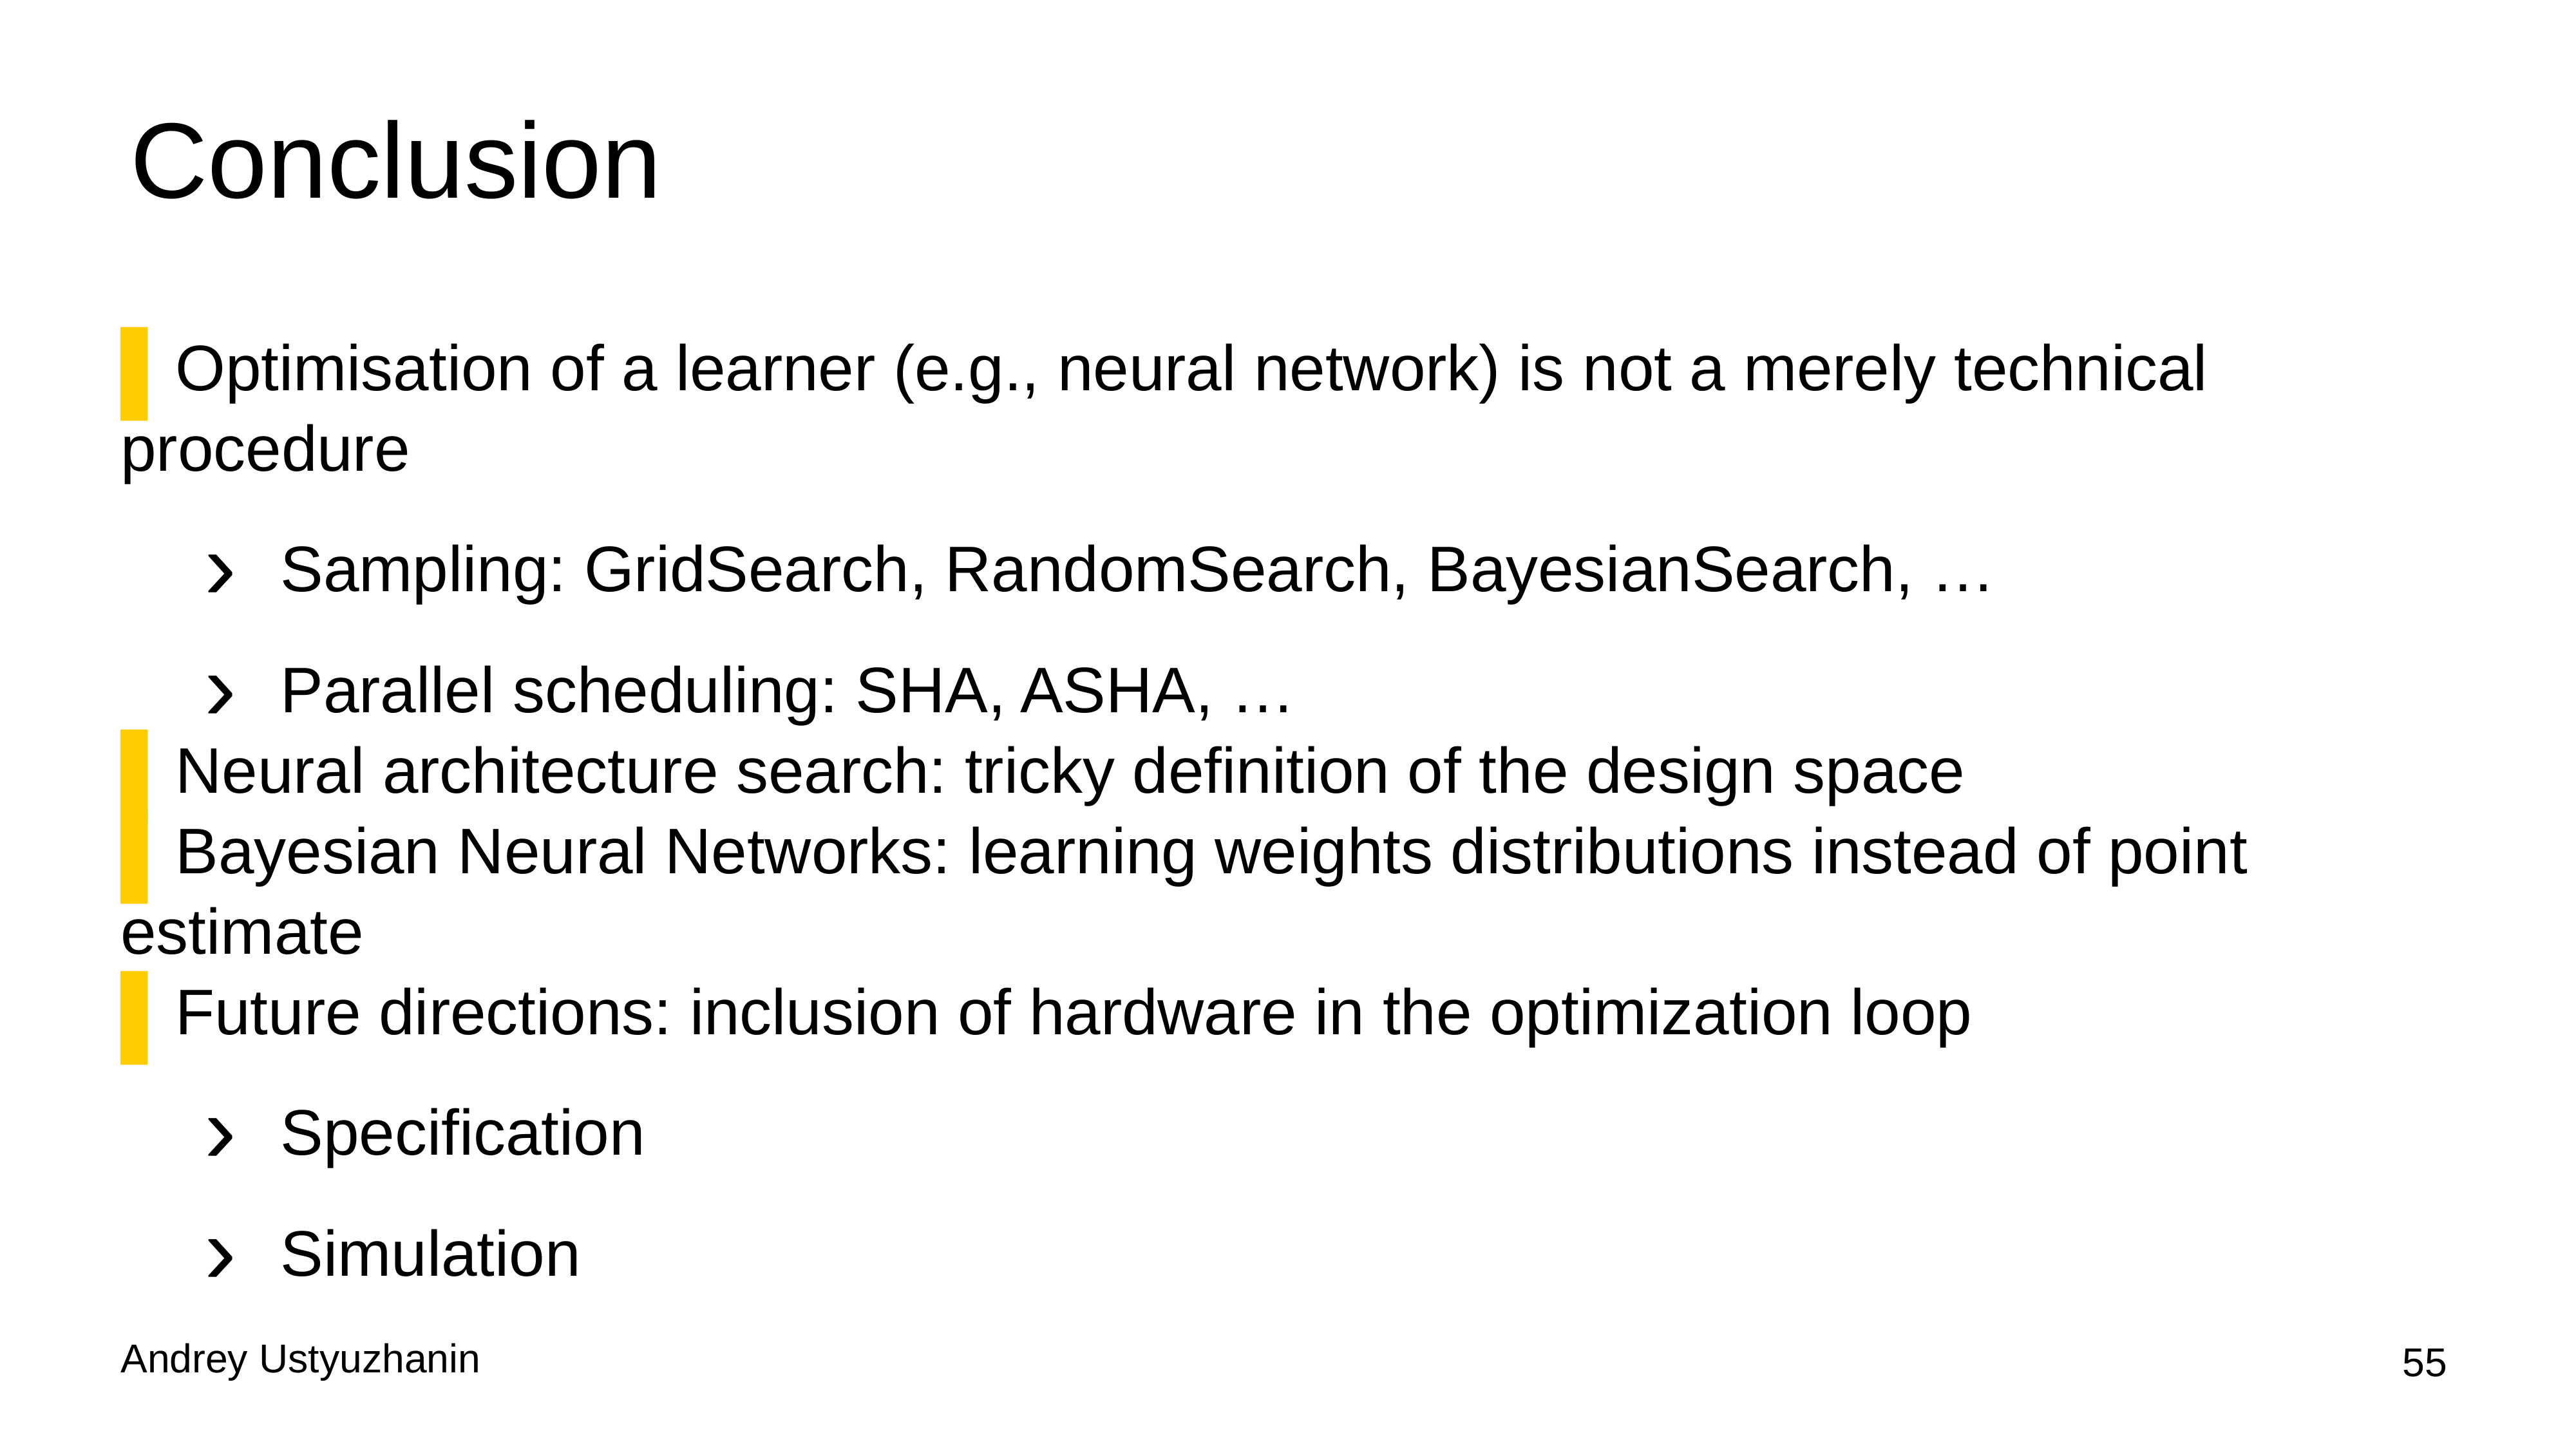

# Conclusion
Optimisation of a learner (e.g., neural network) is not a merely technical procedure
Sampling: GridSearch, RandomSearch, BayesianSearch, …
Parallel scheduling: SHA, ASHA, …
Neural architecture search: tricky definition of the design space
Bayesian Neural Networks: learning weights distributions instead of point estimate
Future directions: inclusion of hardware in the optimization loop
Specification
Simulation
Andrey Ustyuzhanin
55